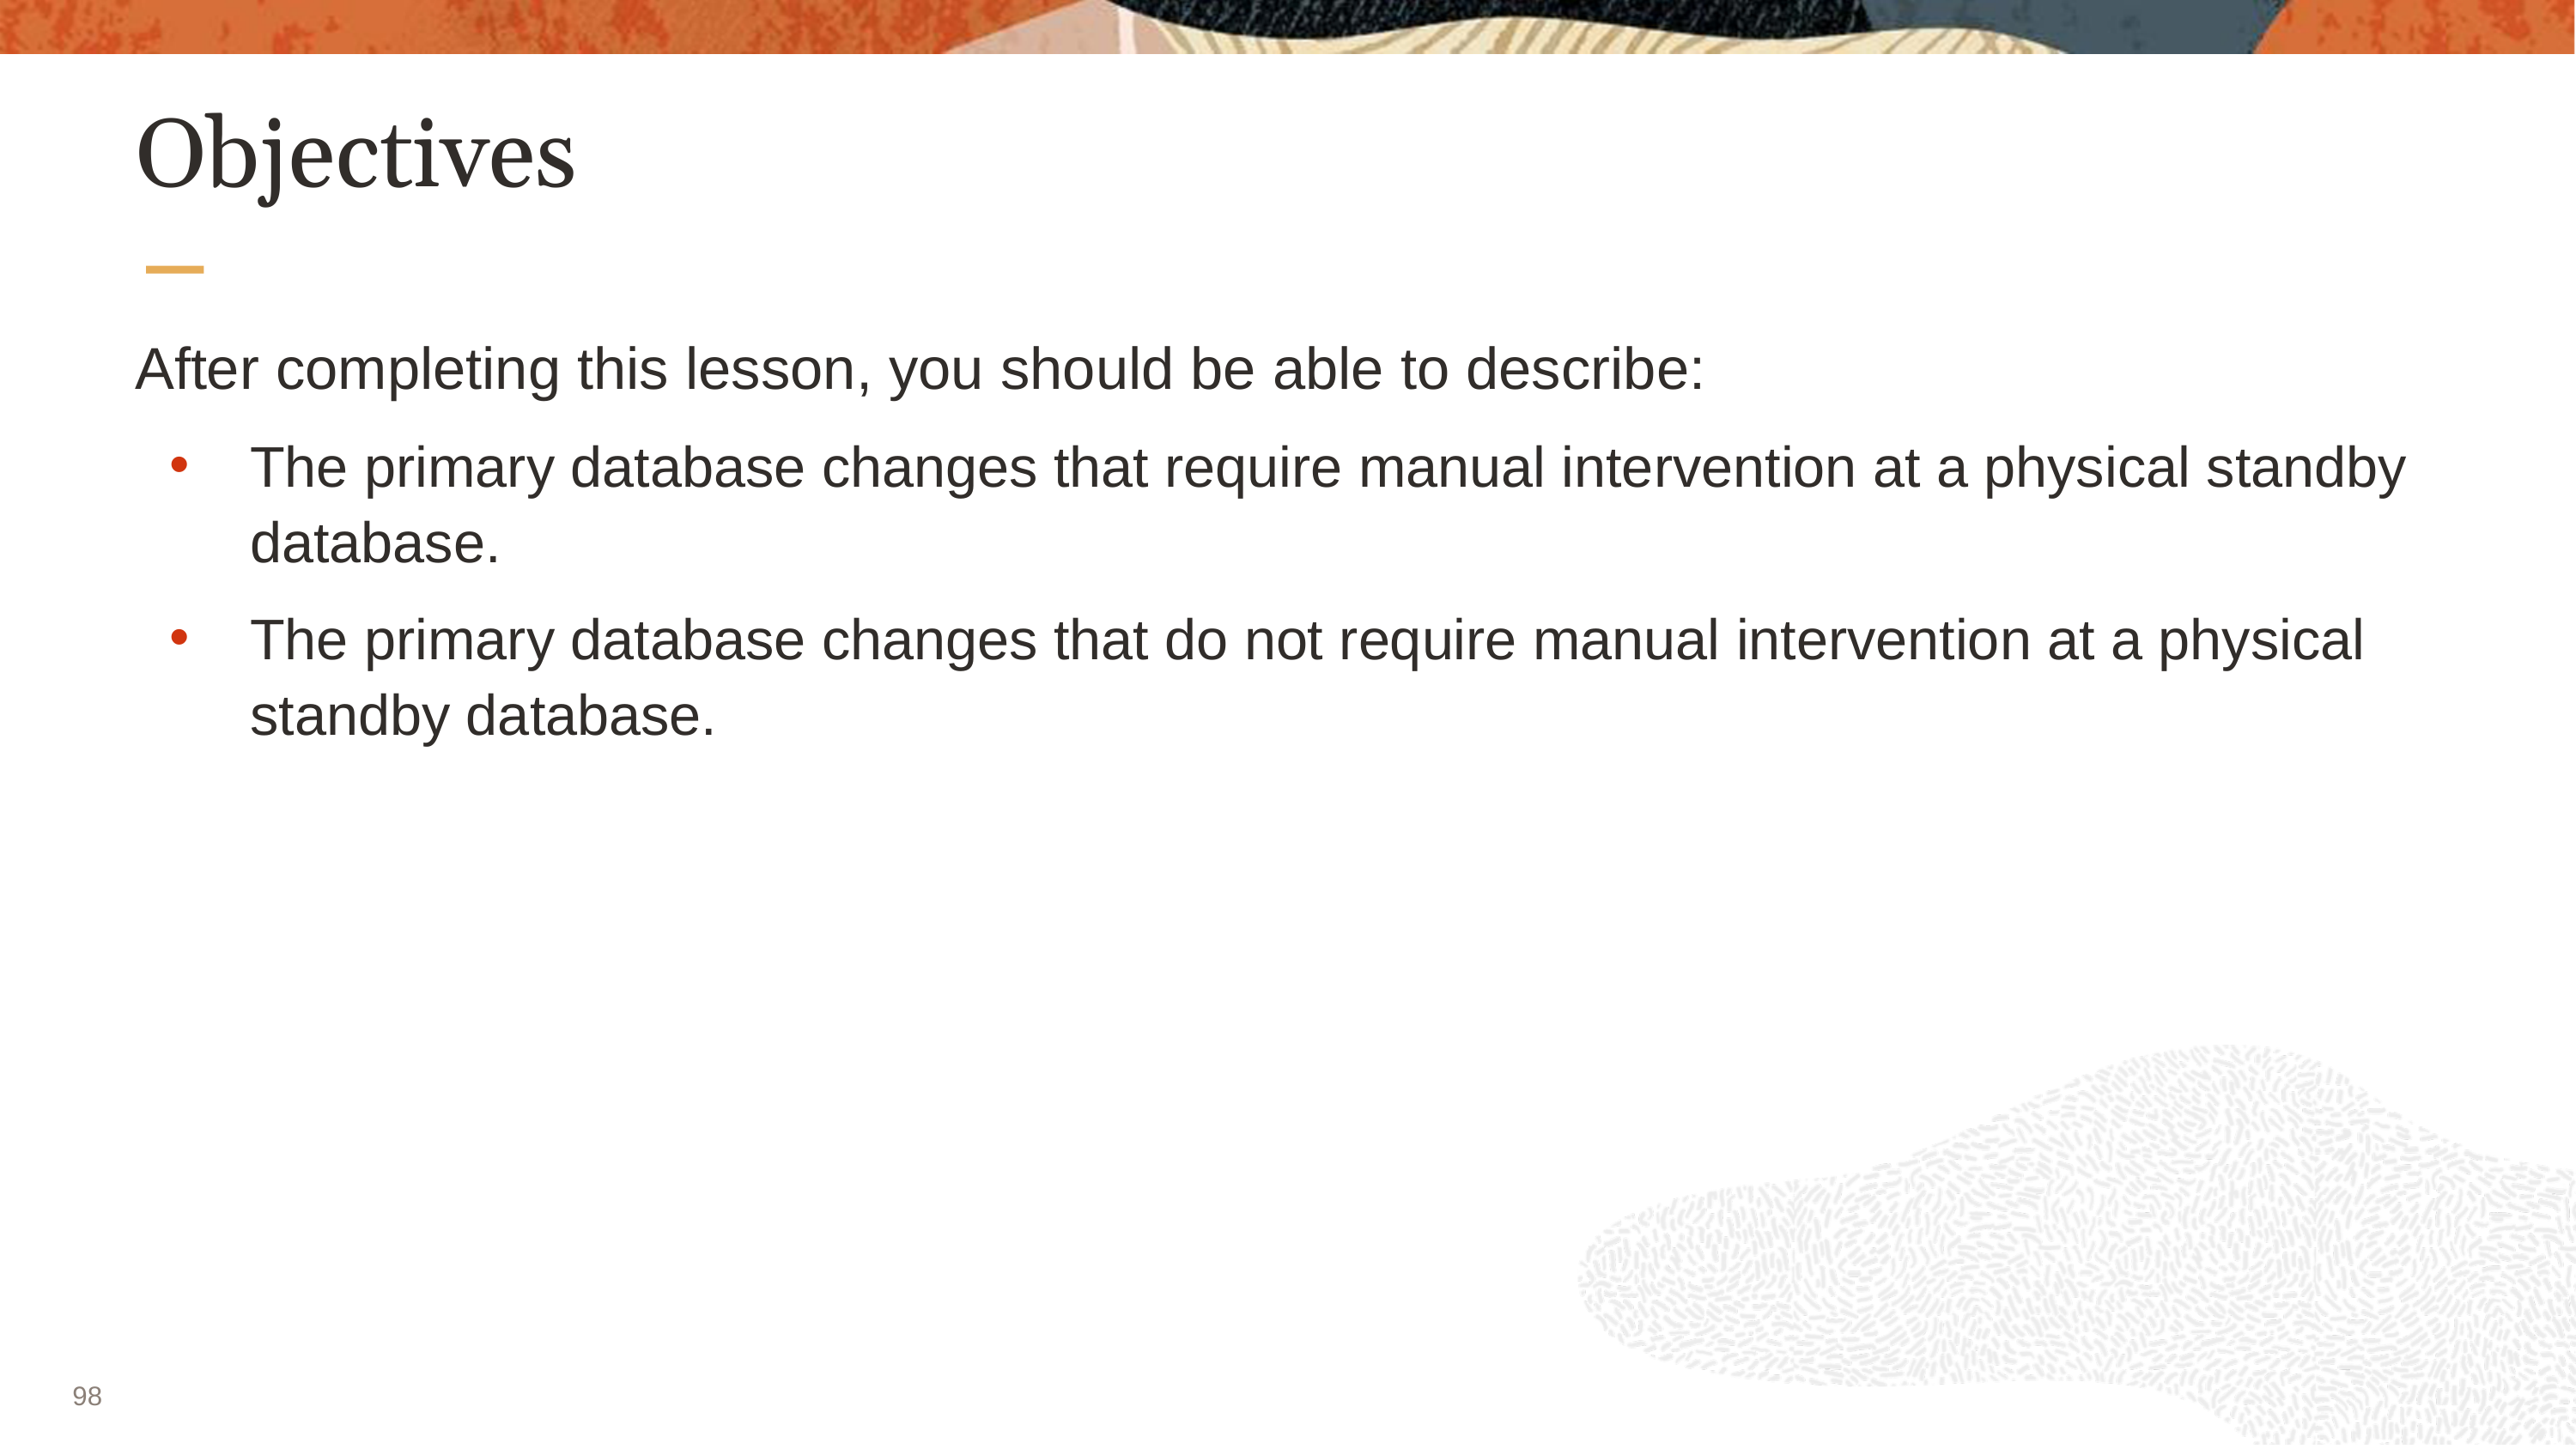

# Objectives
After completing this lesson, you should be able to describe:
The primary database changes that require manual intervention at a physical standby database.
The primary database changes that do not require manual intervention at a physical standby database.